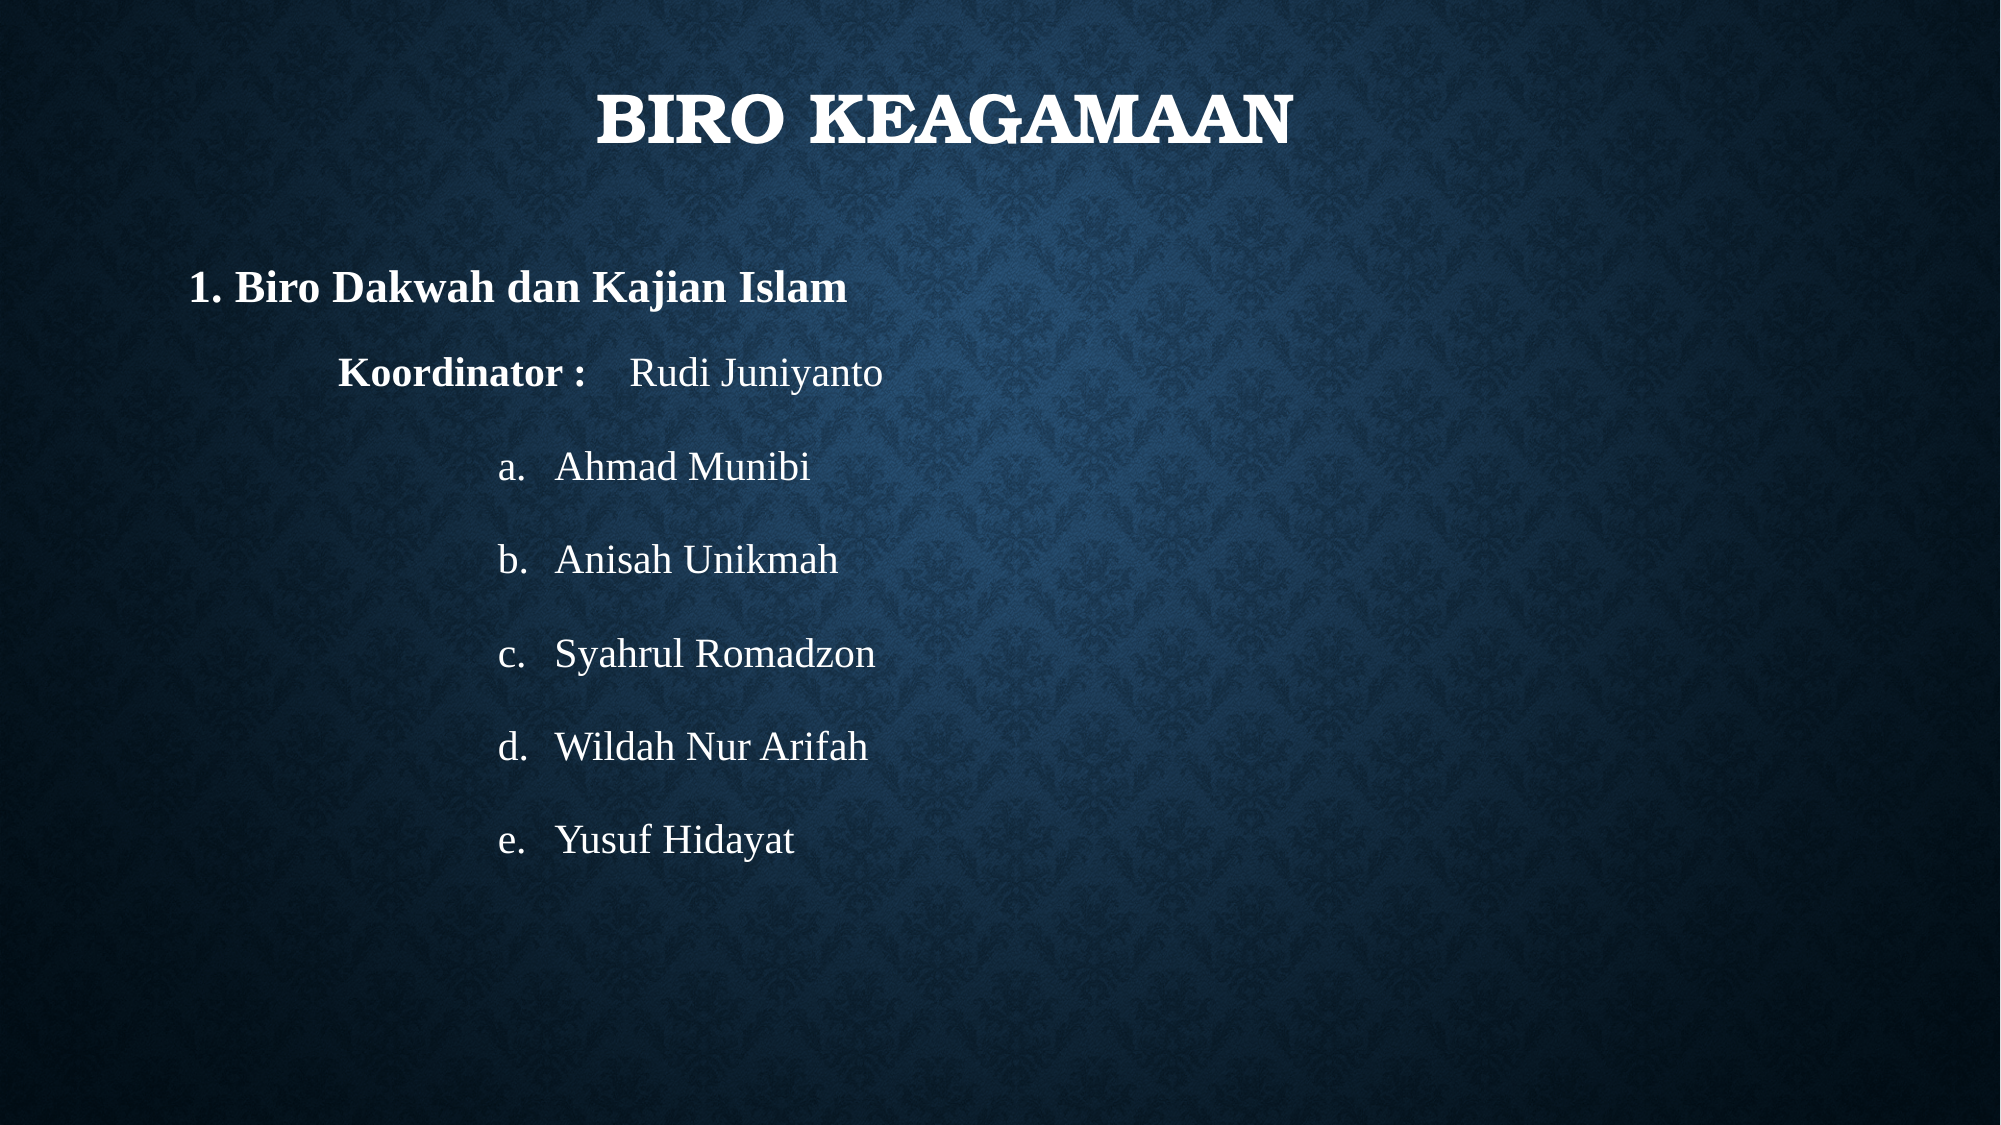

# Biro KEAGAMAAN
Biro Dakwah dan Kajian Islam
	Koordinator :    Rudi Juniyanto
Ahmad Munibi
Anisah Unikmah
Syahrul Romadzon
Wildah Nur Arifah
Yusuf Hidayat